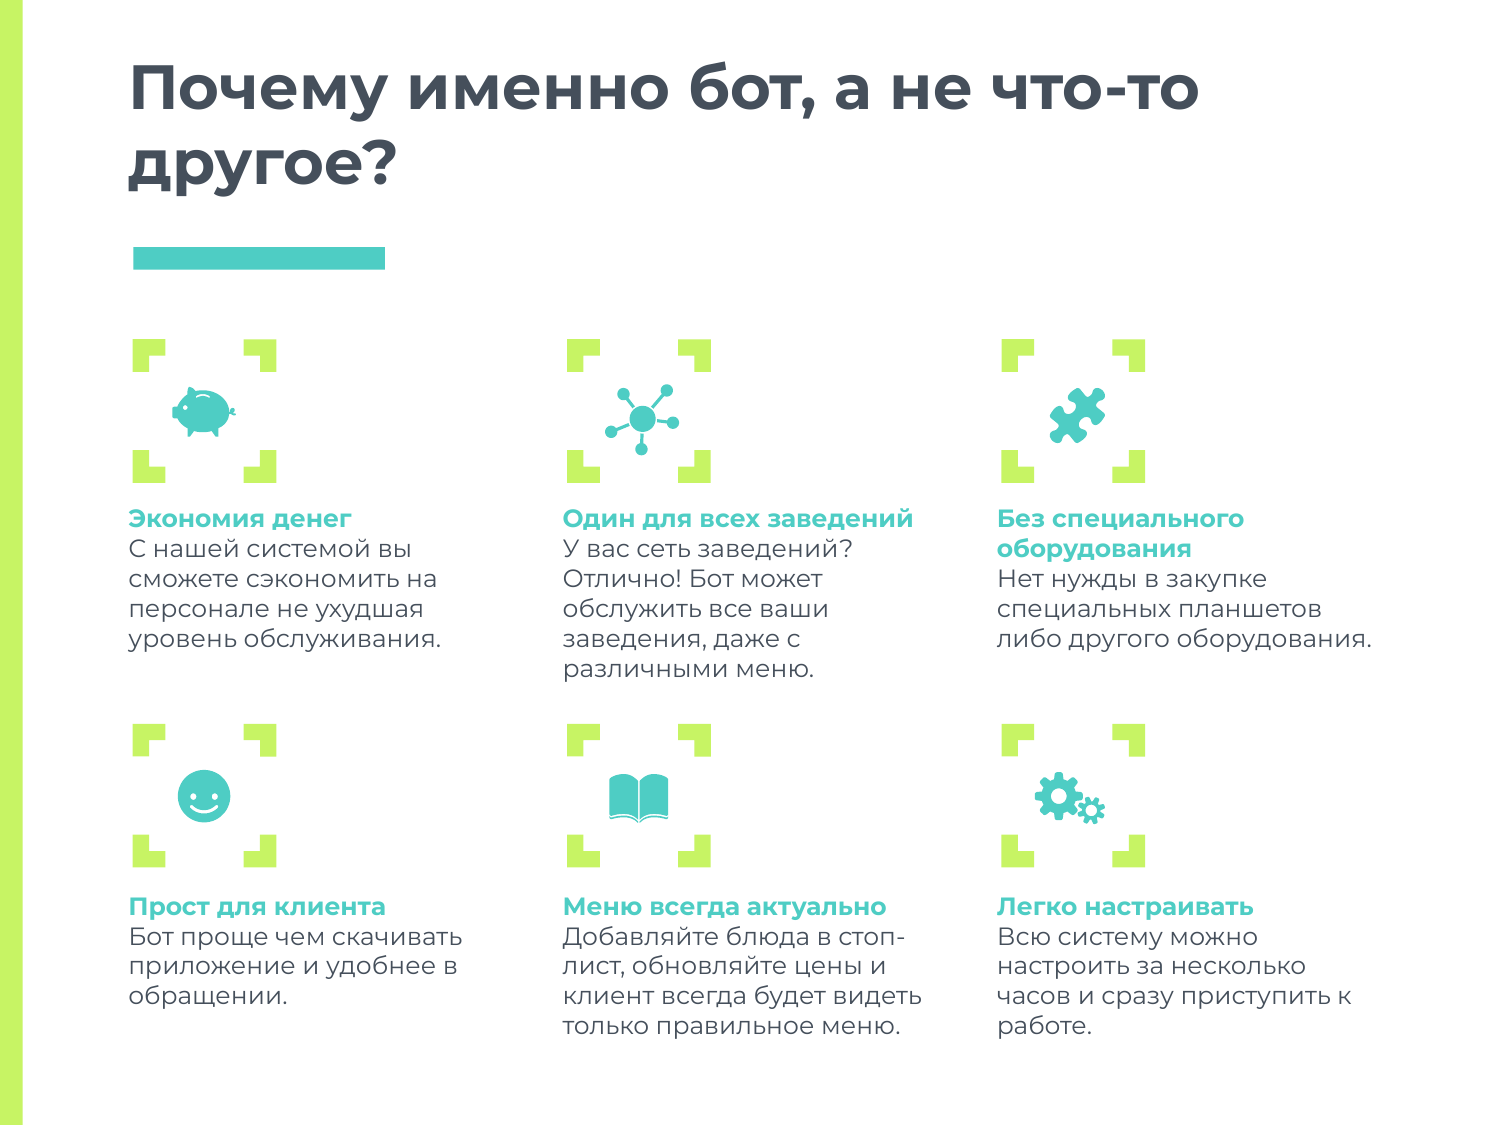

# Почему именно бот, а не что-то другое?

Экономия денег
С нашей системой вы сможете сэкономить на персонале не ухудшая уровень обслуживания.
Один для всех заведений
У вас сеть заведений? Отлично! Бот может обслужить все ваши заведения, даже с различными меню.
Без специального оборудования
Нет нужды в закупке специальных планшетов либо другого оборудования.

Прост для клиента
Бот проще чем скачивать приложение и удобнее в обращении.
Меню всегда актуально
Добавляйте блюда в стоп-лист, обновляйте цены и клиент всегда будет видеть только правильное меню.
Легко настраивать
Всю систему можно настроить за несколько часов и сразу приступить к работе.